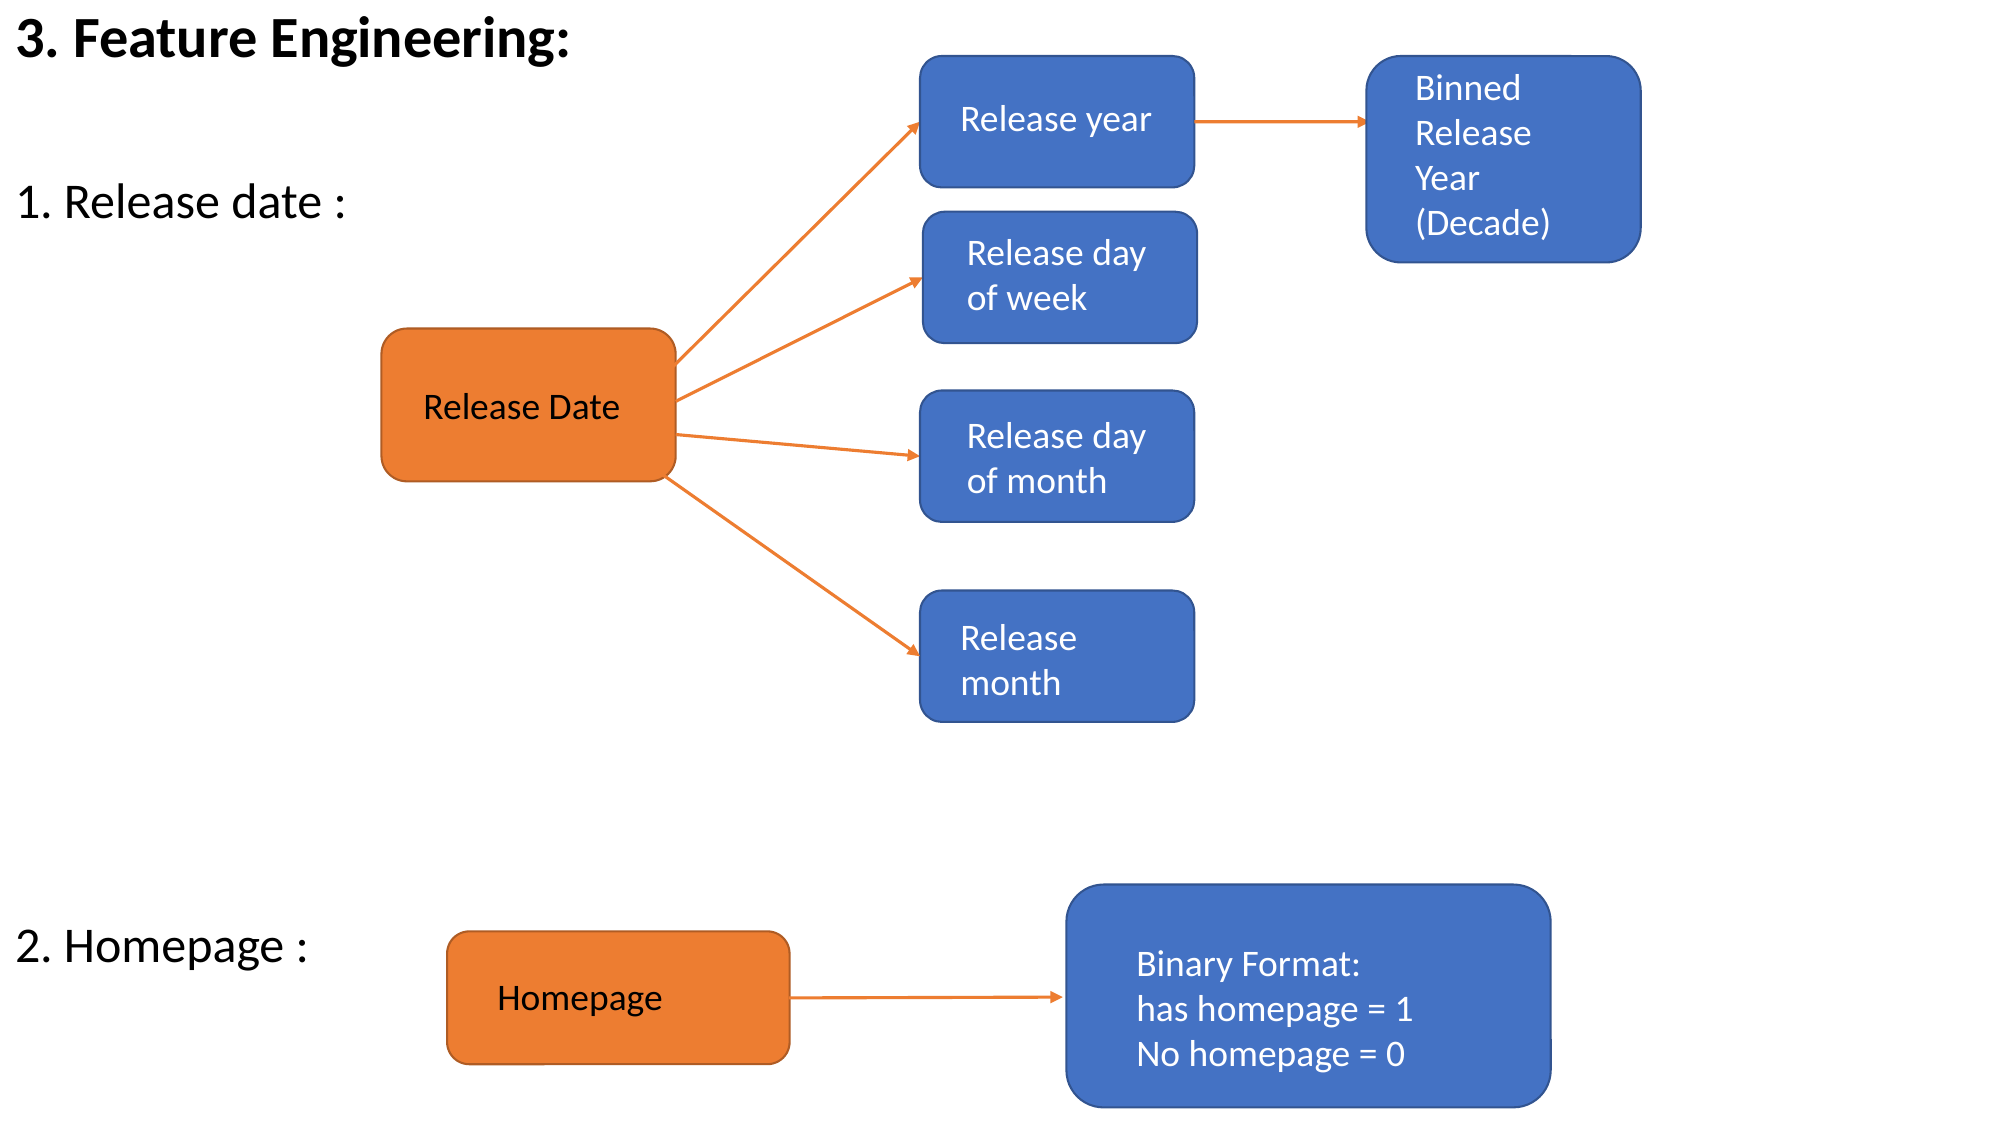

3. Feature Engineering:

1. Release date :

2. Homepage :

Binned Release Year (Decade)

Release year

Release day of week

Release Date

Release day of month

Release month

Binary Format:
has homepage = 1
No homepage = 0
Homepage